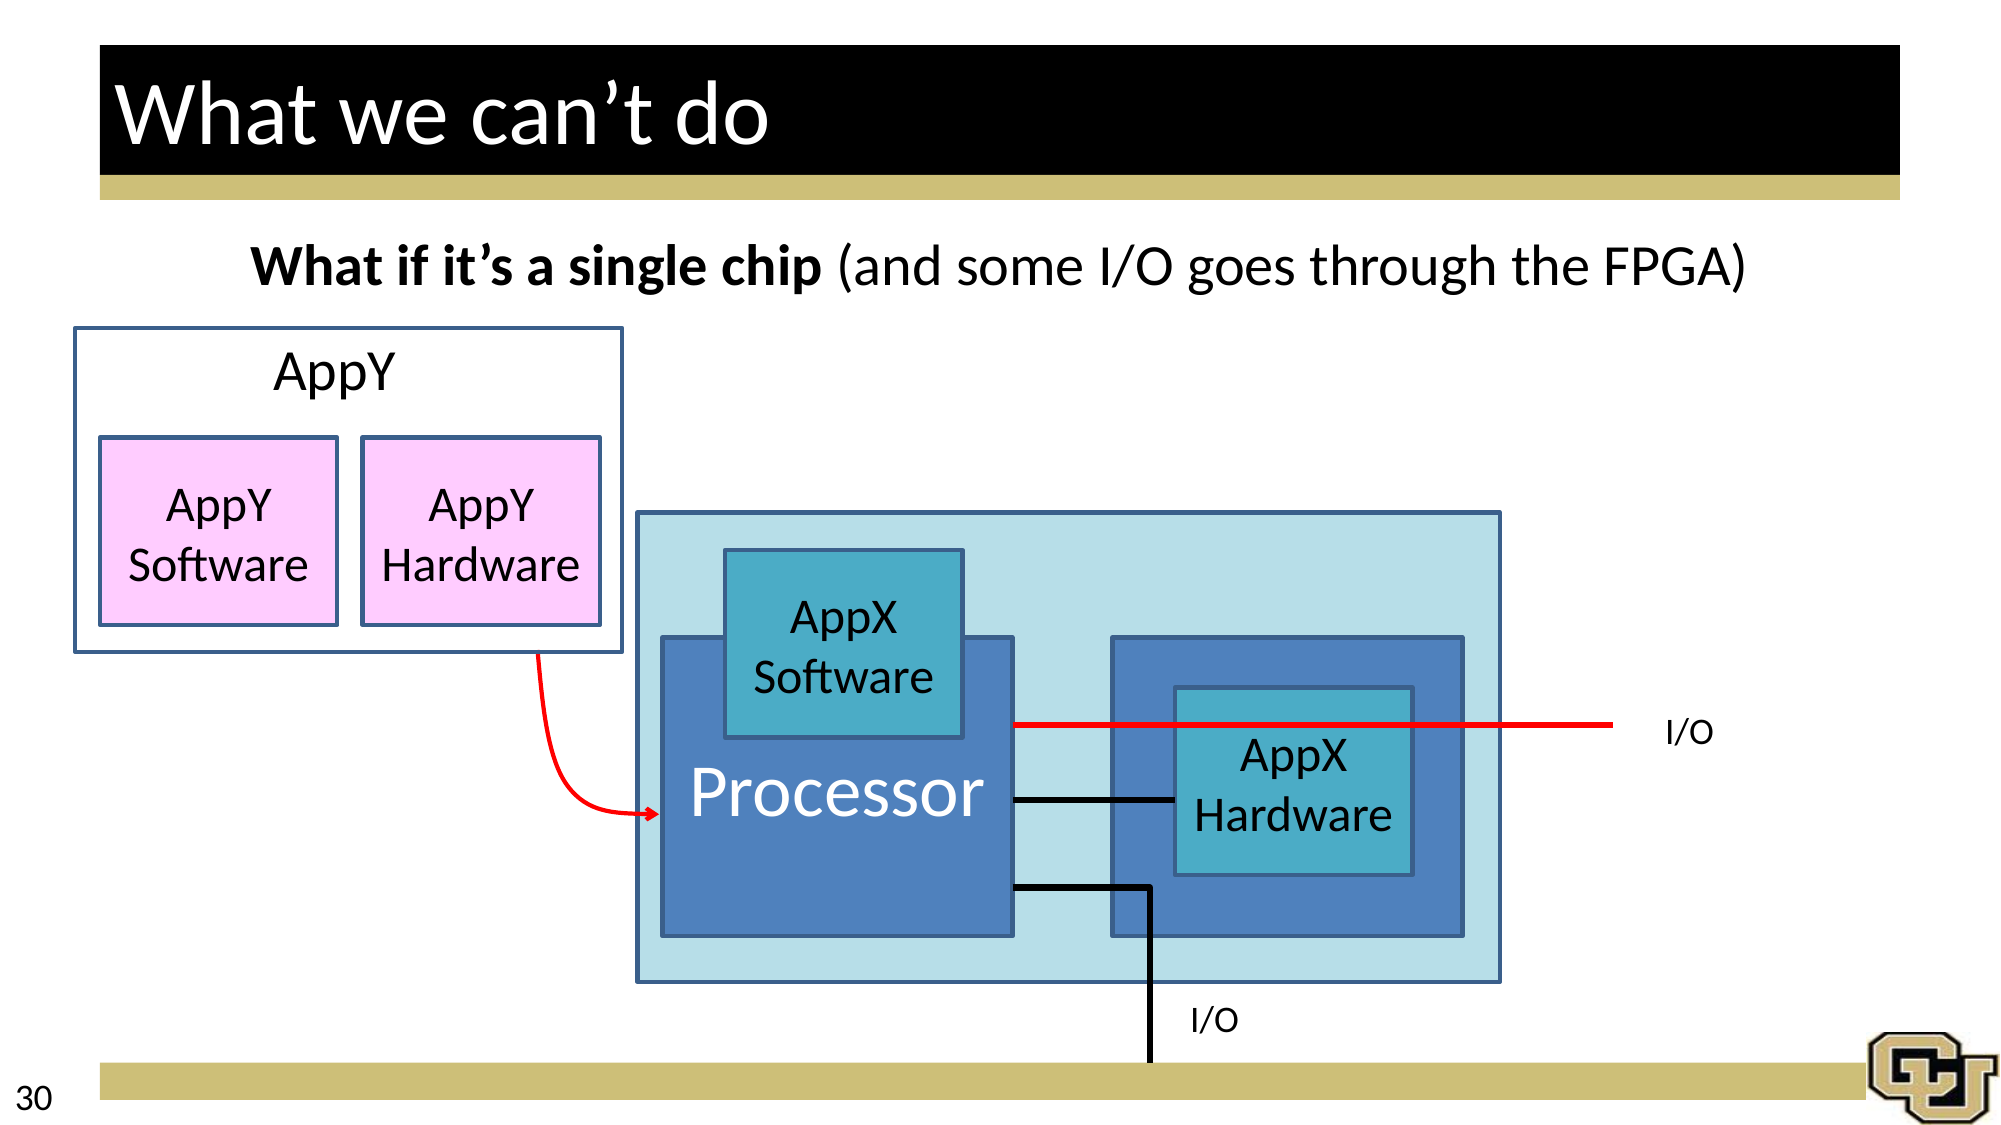

# What we can’t do
What if it’s a single chip (and some I/O goes through the FPGA)
 AppY

AppY
Software
AppY
Hardware

AppX
Software
Processor
FPGA

AppX
Hardware
I/O
I/O
30